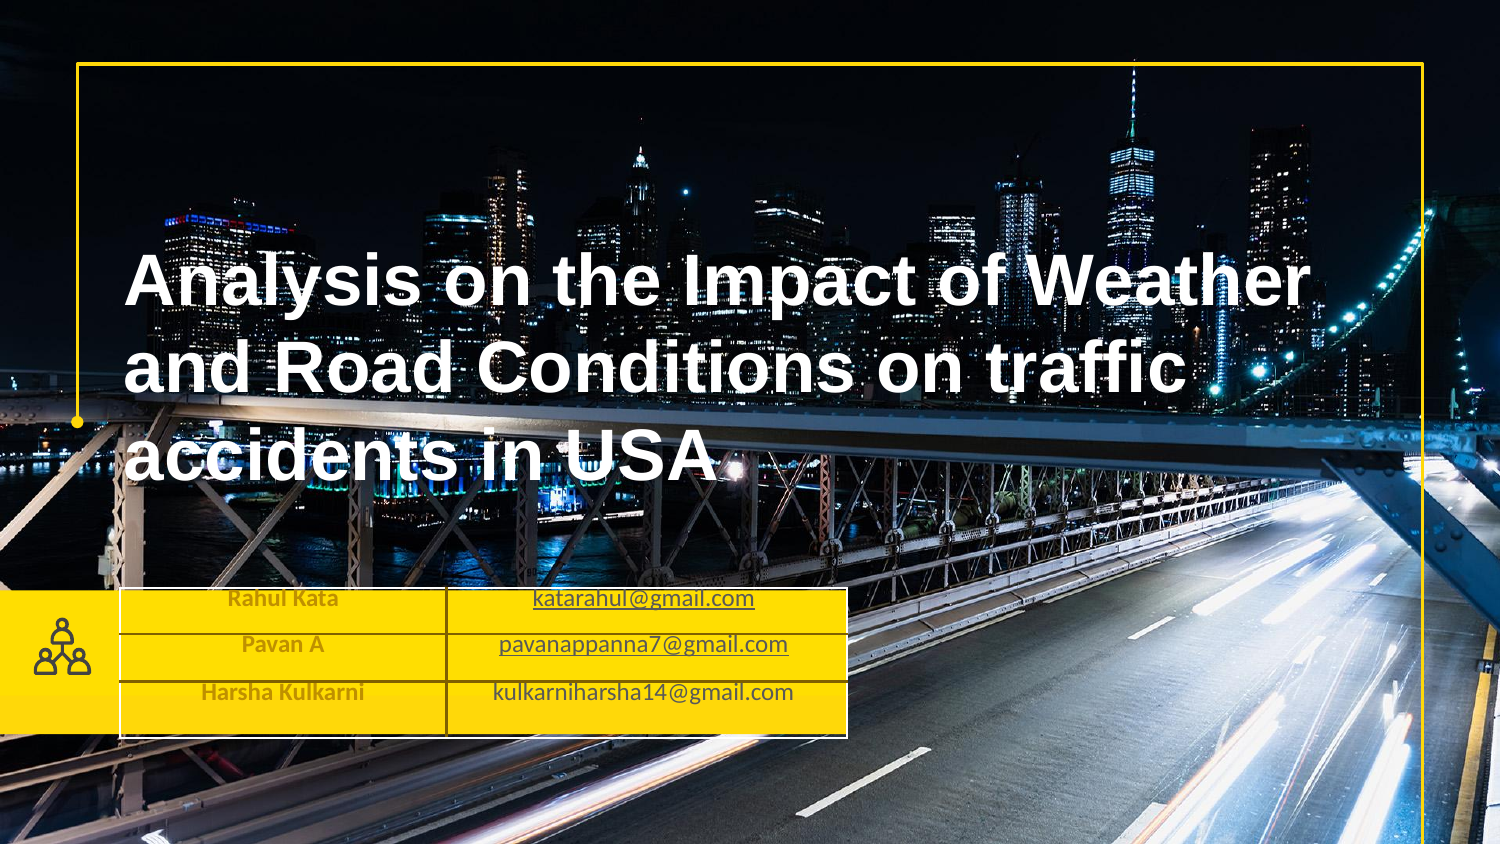

# Analysis on the Impact of Weather and Road Conditions on traffic accidents in USA
| Rahul Kata | katarahul@gmail.com |
| --- | --- |
| Pavan A | pavanappanna7@gmail.com |
| Harsha Kulkarni | kulkarniharsha14@gmail.com |